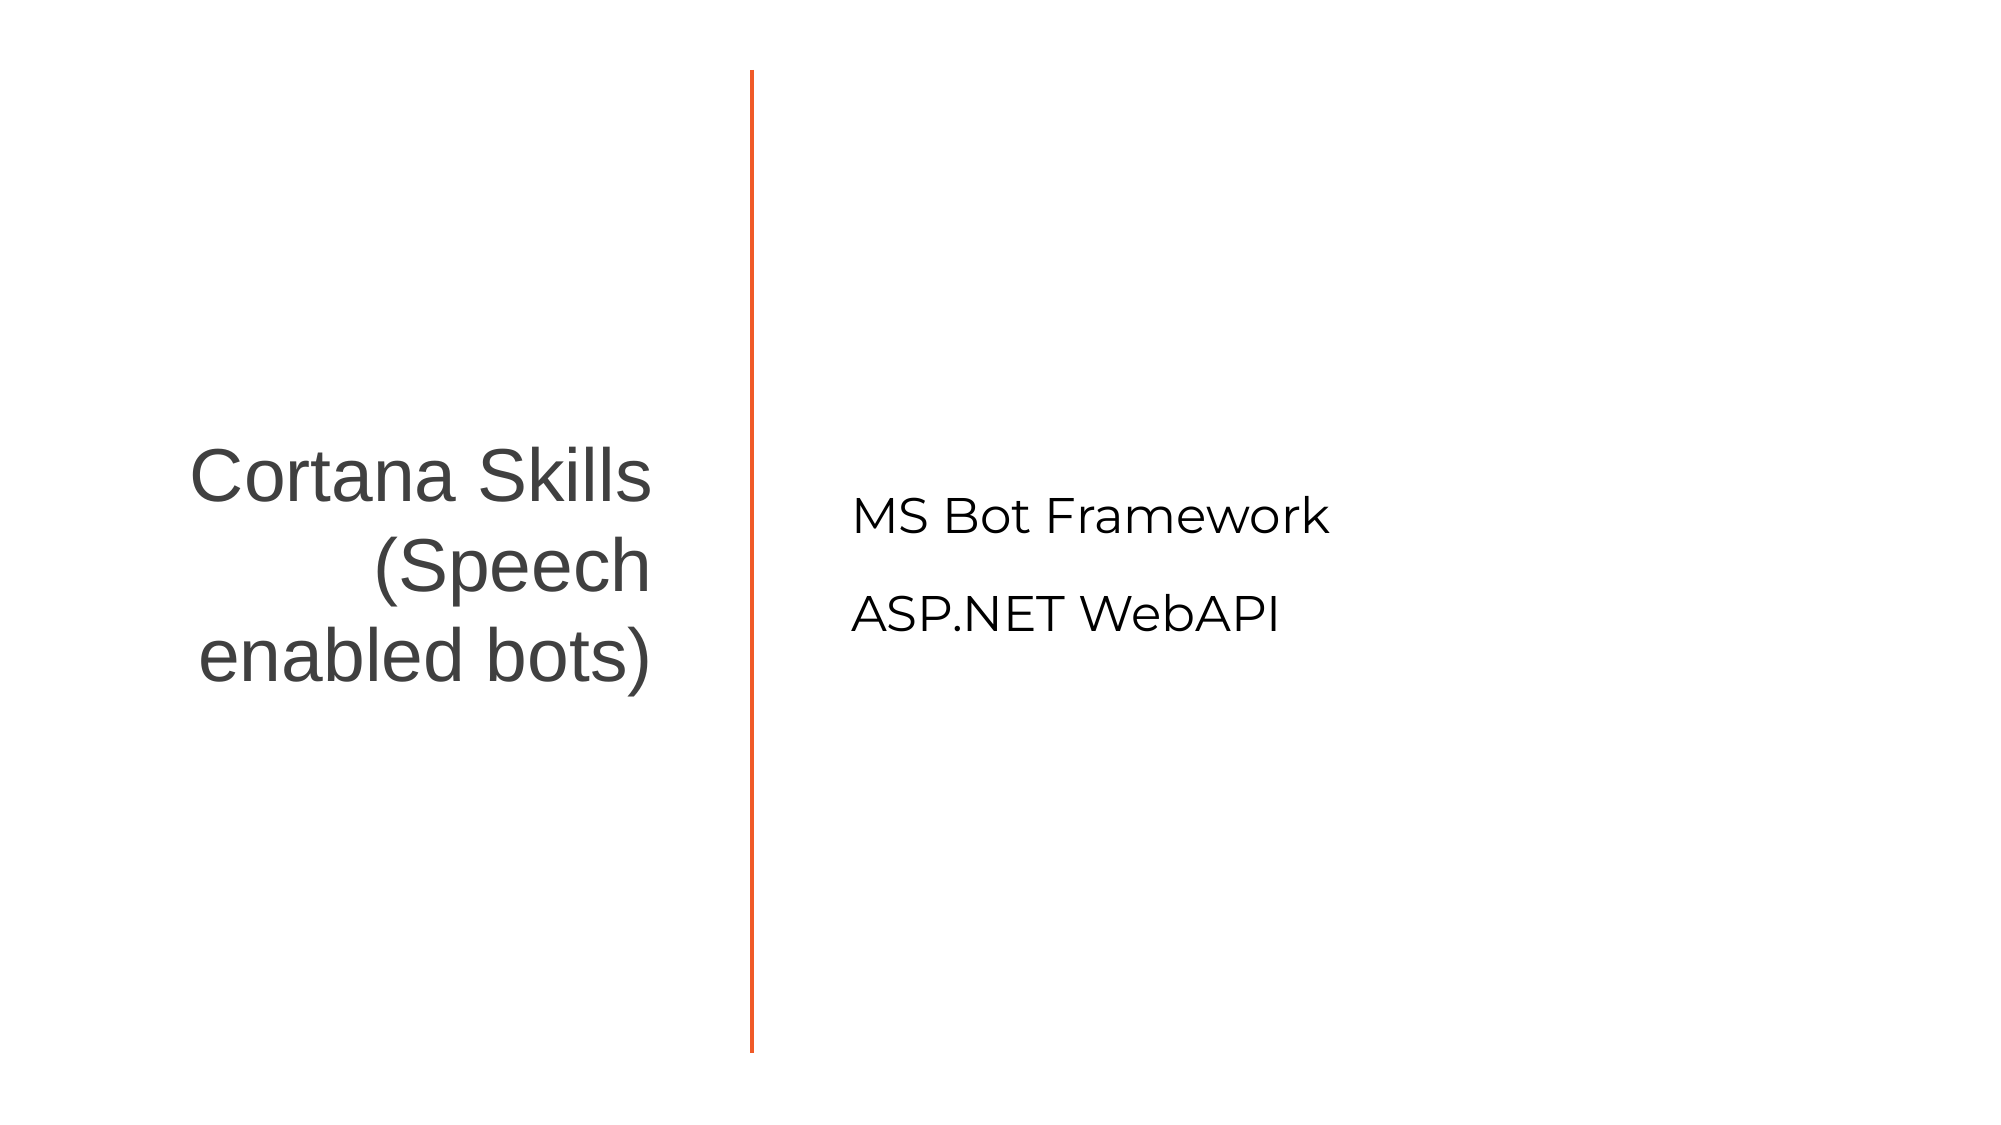

Cortana Skills (Speech enabled bots)
MS Bot Framework
ASP.NET WebAPI